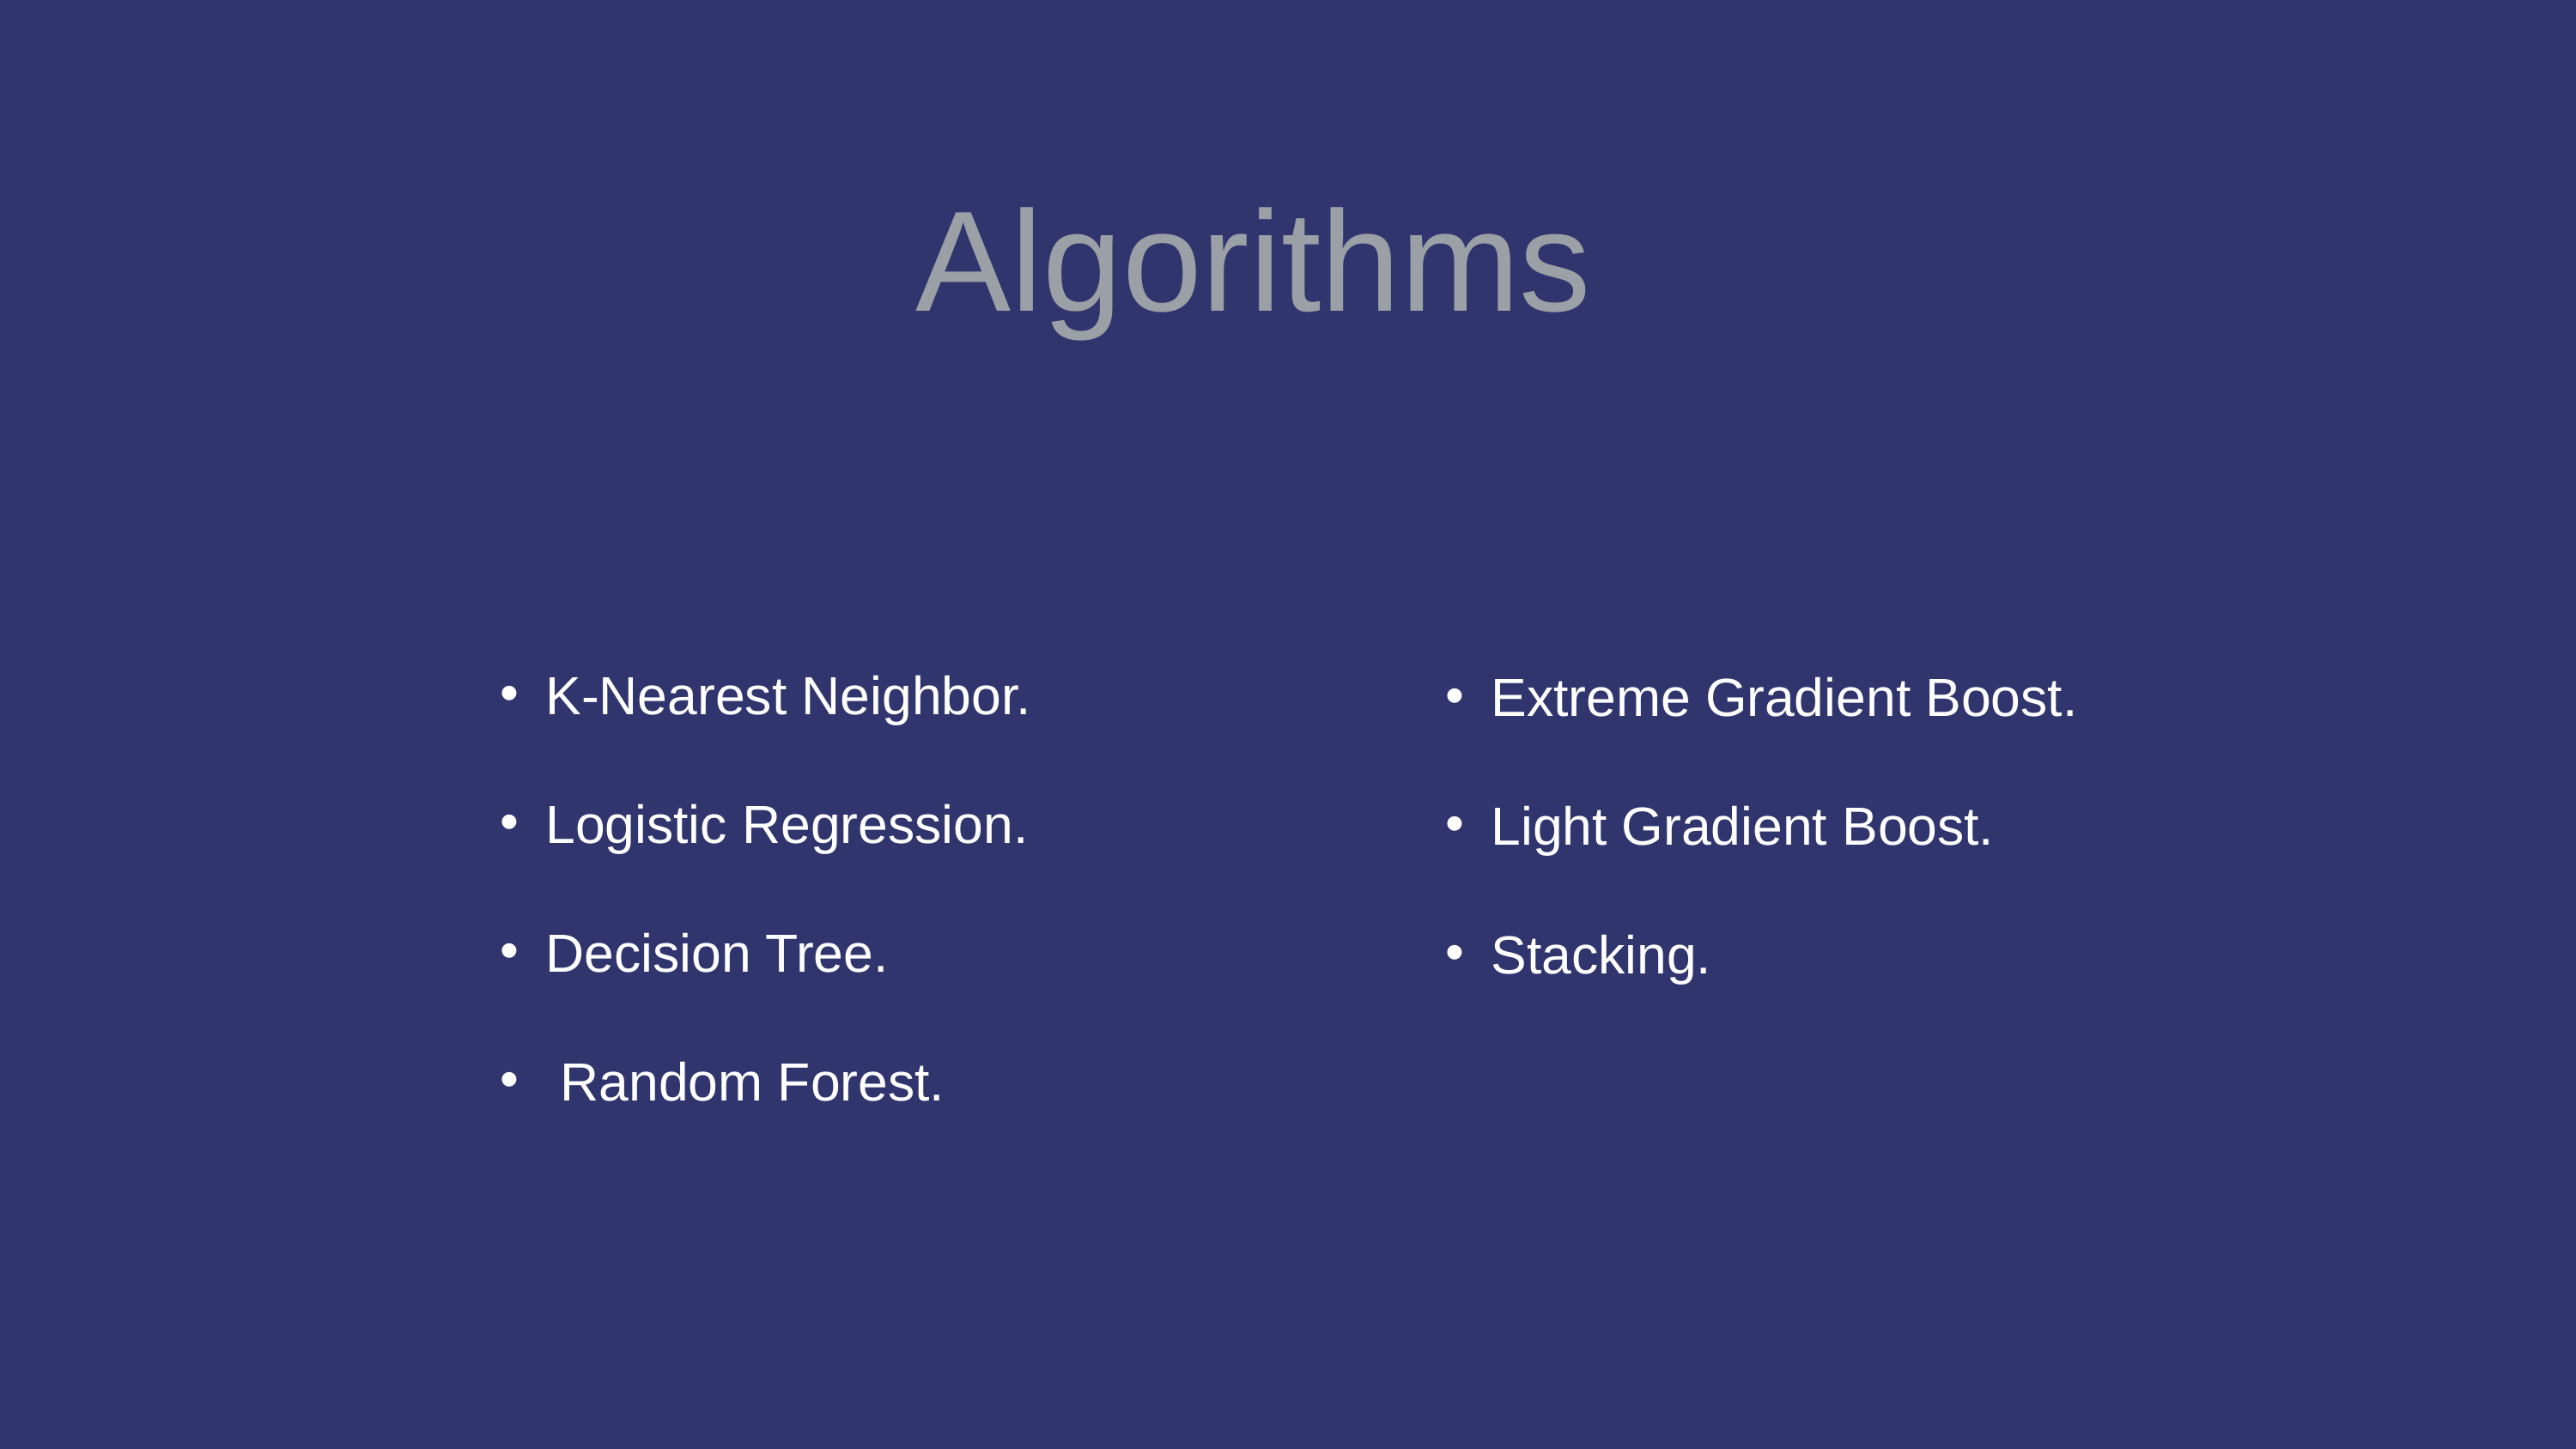

Algorithms
K-Nearest Neighbor.
Logistic Regression.
Decision Tree.
 Random Forest.
Extreme Gradient Boost.
Light Gradient Boost.
Stacking.